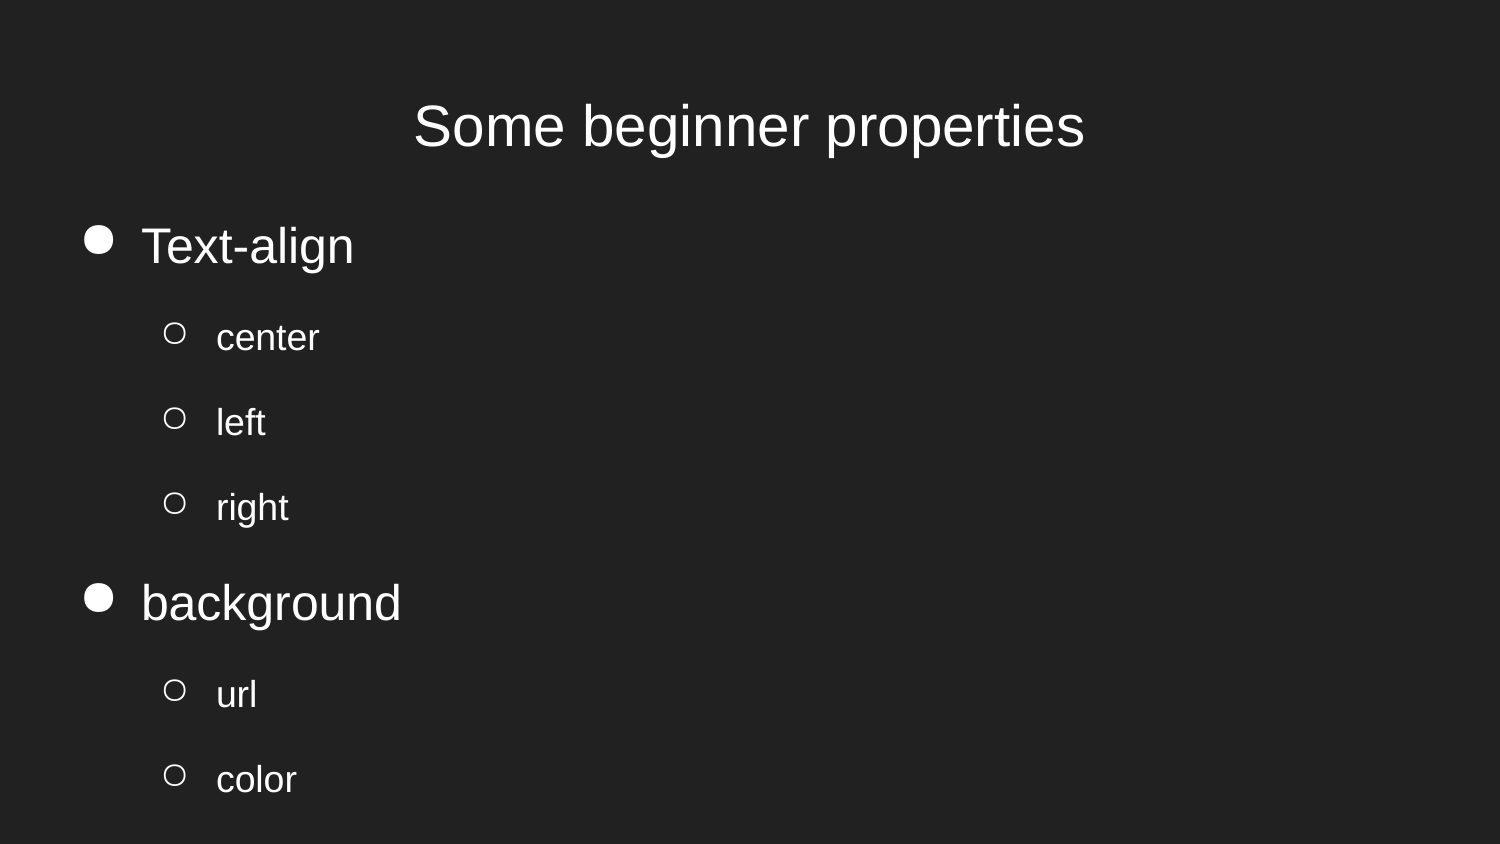

# Some beginner properties
Text-align
center
left
right
background
url
color